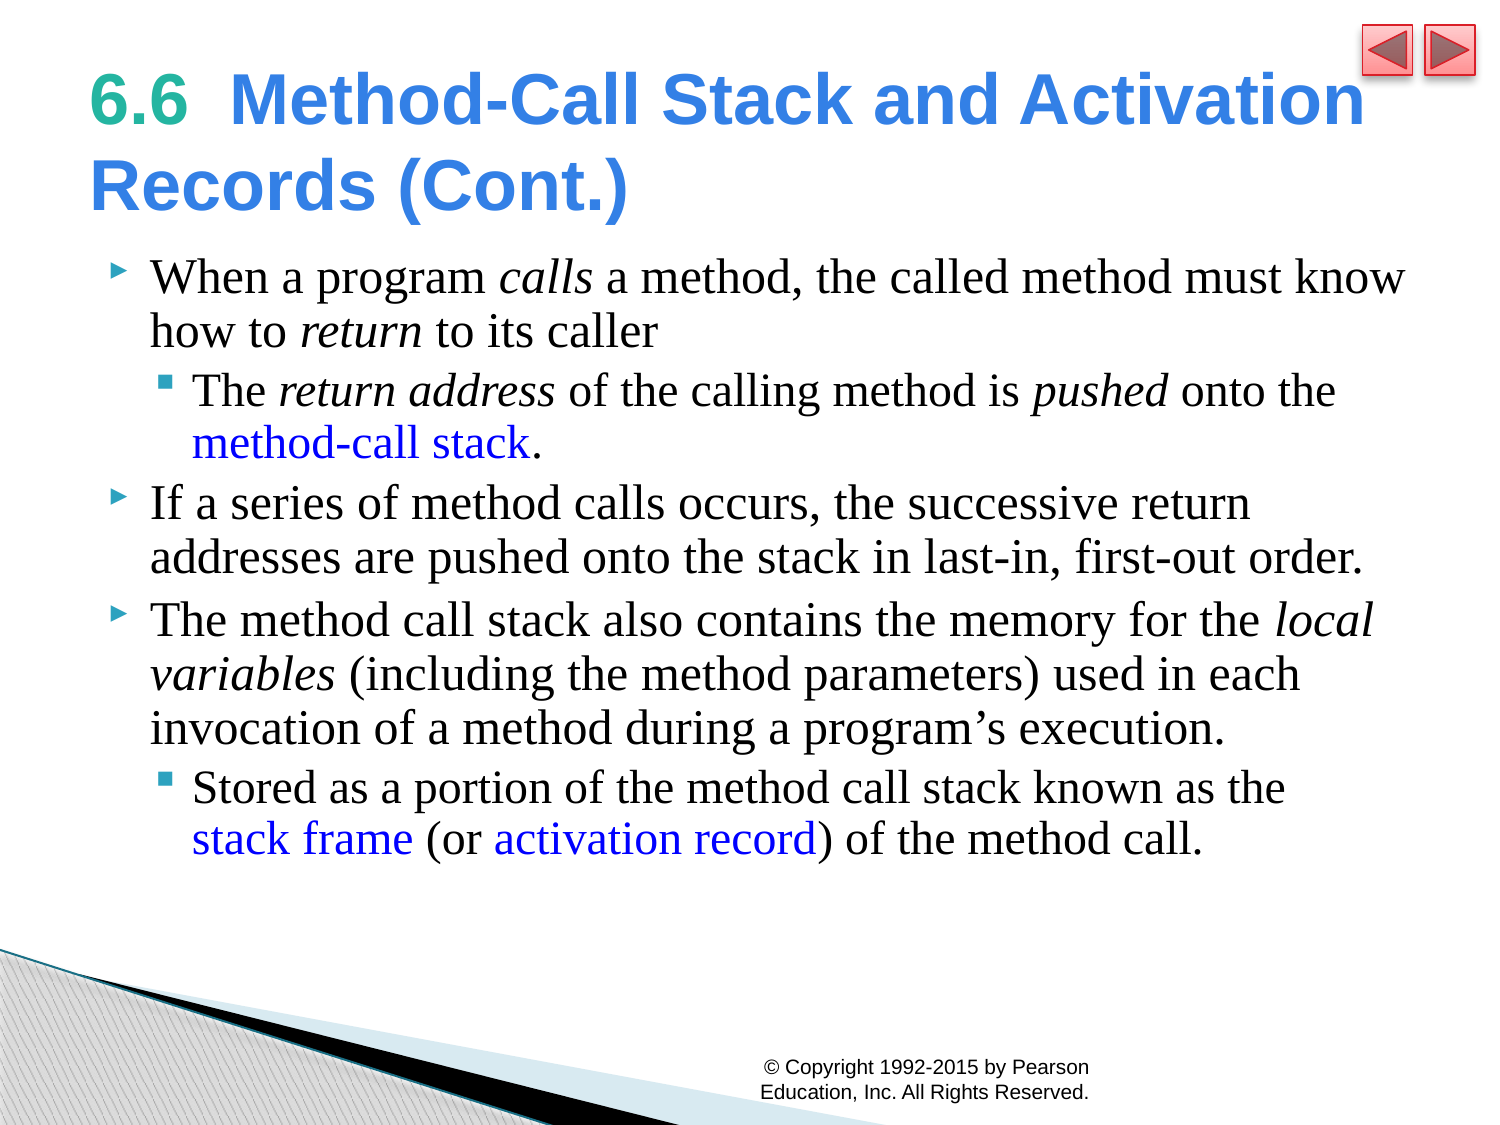

# 6.6  Method-Call Stack and Activation Records (Cont.)
When a program calls a method, the called method must know how to return to its caller
The return address of the calling method is pushed onto the  method-call stack.
If a series of method calls occurs, the successive return addresses are pushed onto the stack in last-in, first-out order.
The method call stack also contains the memory for the local variables (including the method parameters) used in each invocation of a method during a program’s execution.
Stored as a portion of the method call stack known as the  stack frame (or activation record) of the method call.
© Copyright 1992-2015 by Pearson Education, Inc. All Rights Reserved.